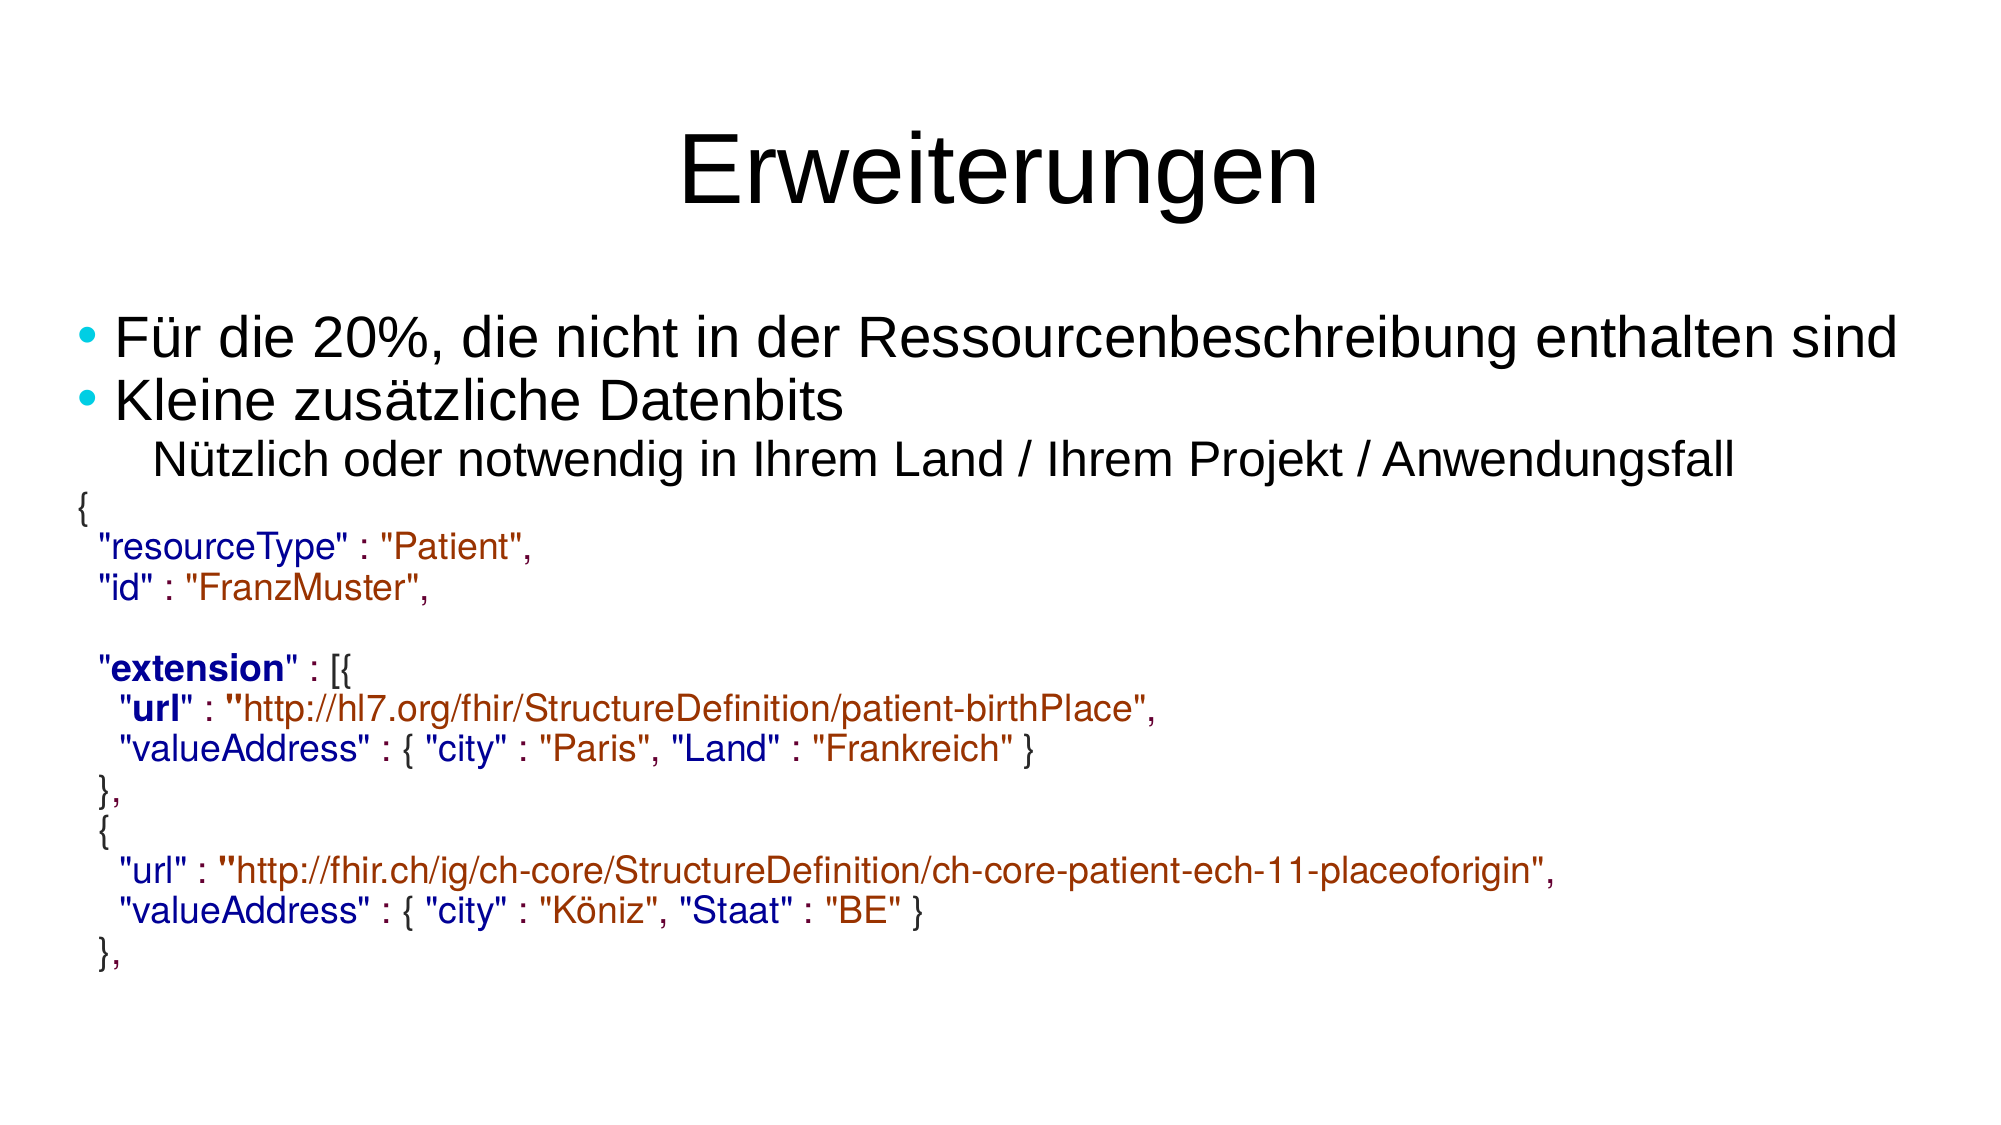

# Erweiterungen
Für die 20%, die nicht in der Ressourcenbeschreibung enthalten sind
Kleine zusätzliche Datenbits
Nützlich oder notwendig in Ihrem Land / Ihrem Projekt / Anwendungsfall
{
  "resourceType" : "Patient",
  "id" : "FranzMuster",
  "extension" : [{
    "url" : "http://hl7.org/fhir/StructureDefinition/patient-birthPlace",
    "valueAddress" : { "city" : "Paris", "Land" : "Frankreich" }
  },
  {
    "url" : "http://fhir.ch/ig/ch-core/StructureDefinition/ch-core-patient-ech-11-placeoforigin",
    "valueAddress" : { "city" : "Köniz", "Staat" : "BE" }
  },